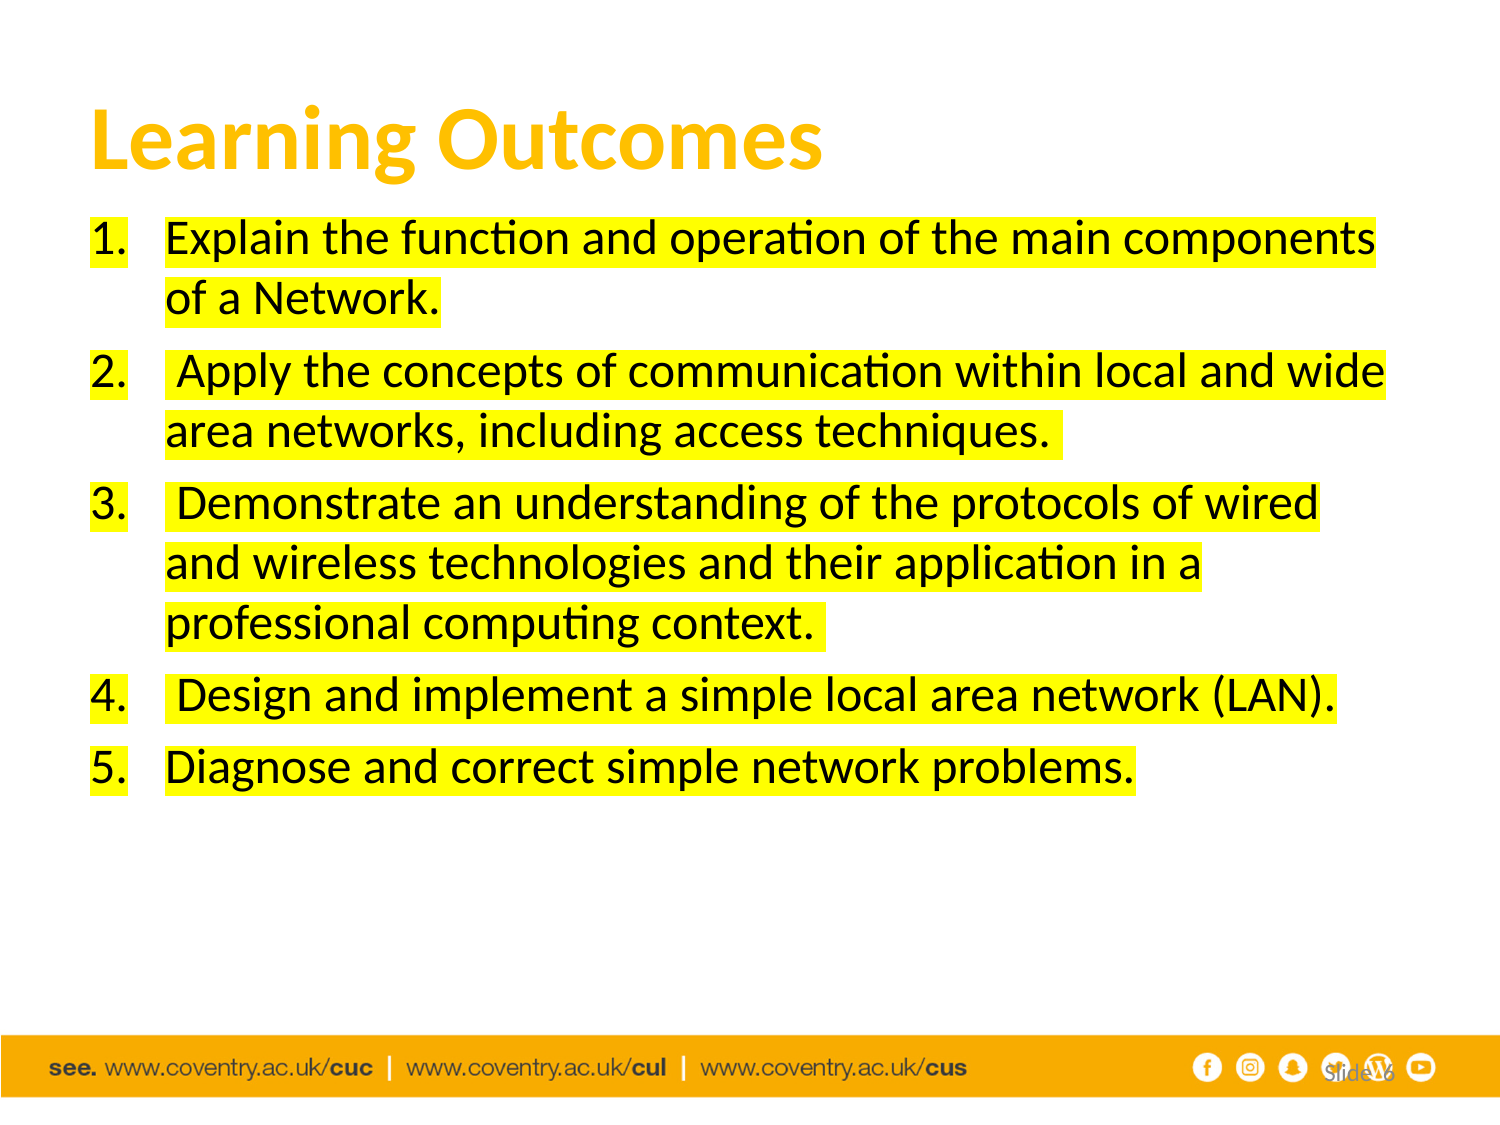

# Learning Outcomes
Explain the function and operation of the main components of a Network.
 Apply the concepts of communication within local and wide area networks, including access techniques.
 Demonstrate an understanding of the protocols of wired and wireless technologies and their application in a professional computing context.
 Design and implement a simple local area network (LAN).
Diagnose and correct simple network problems.
Slide 6